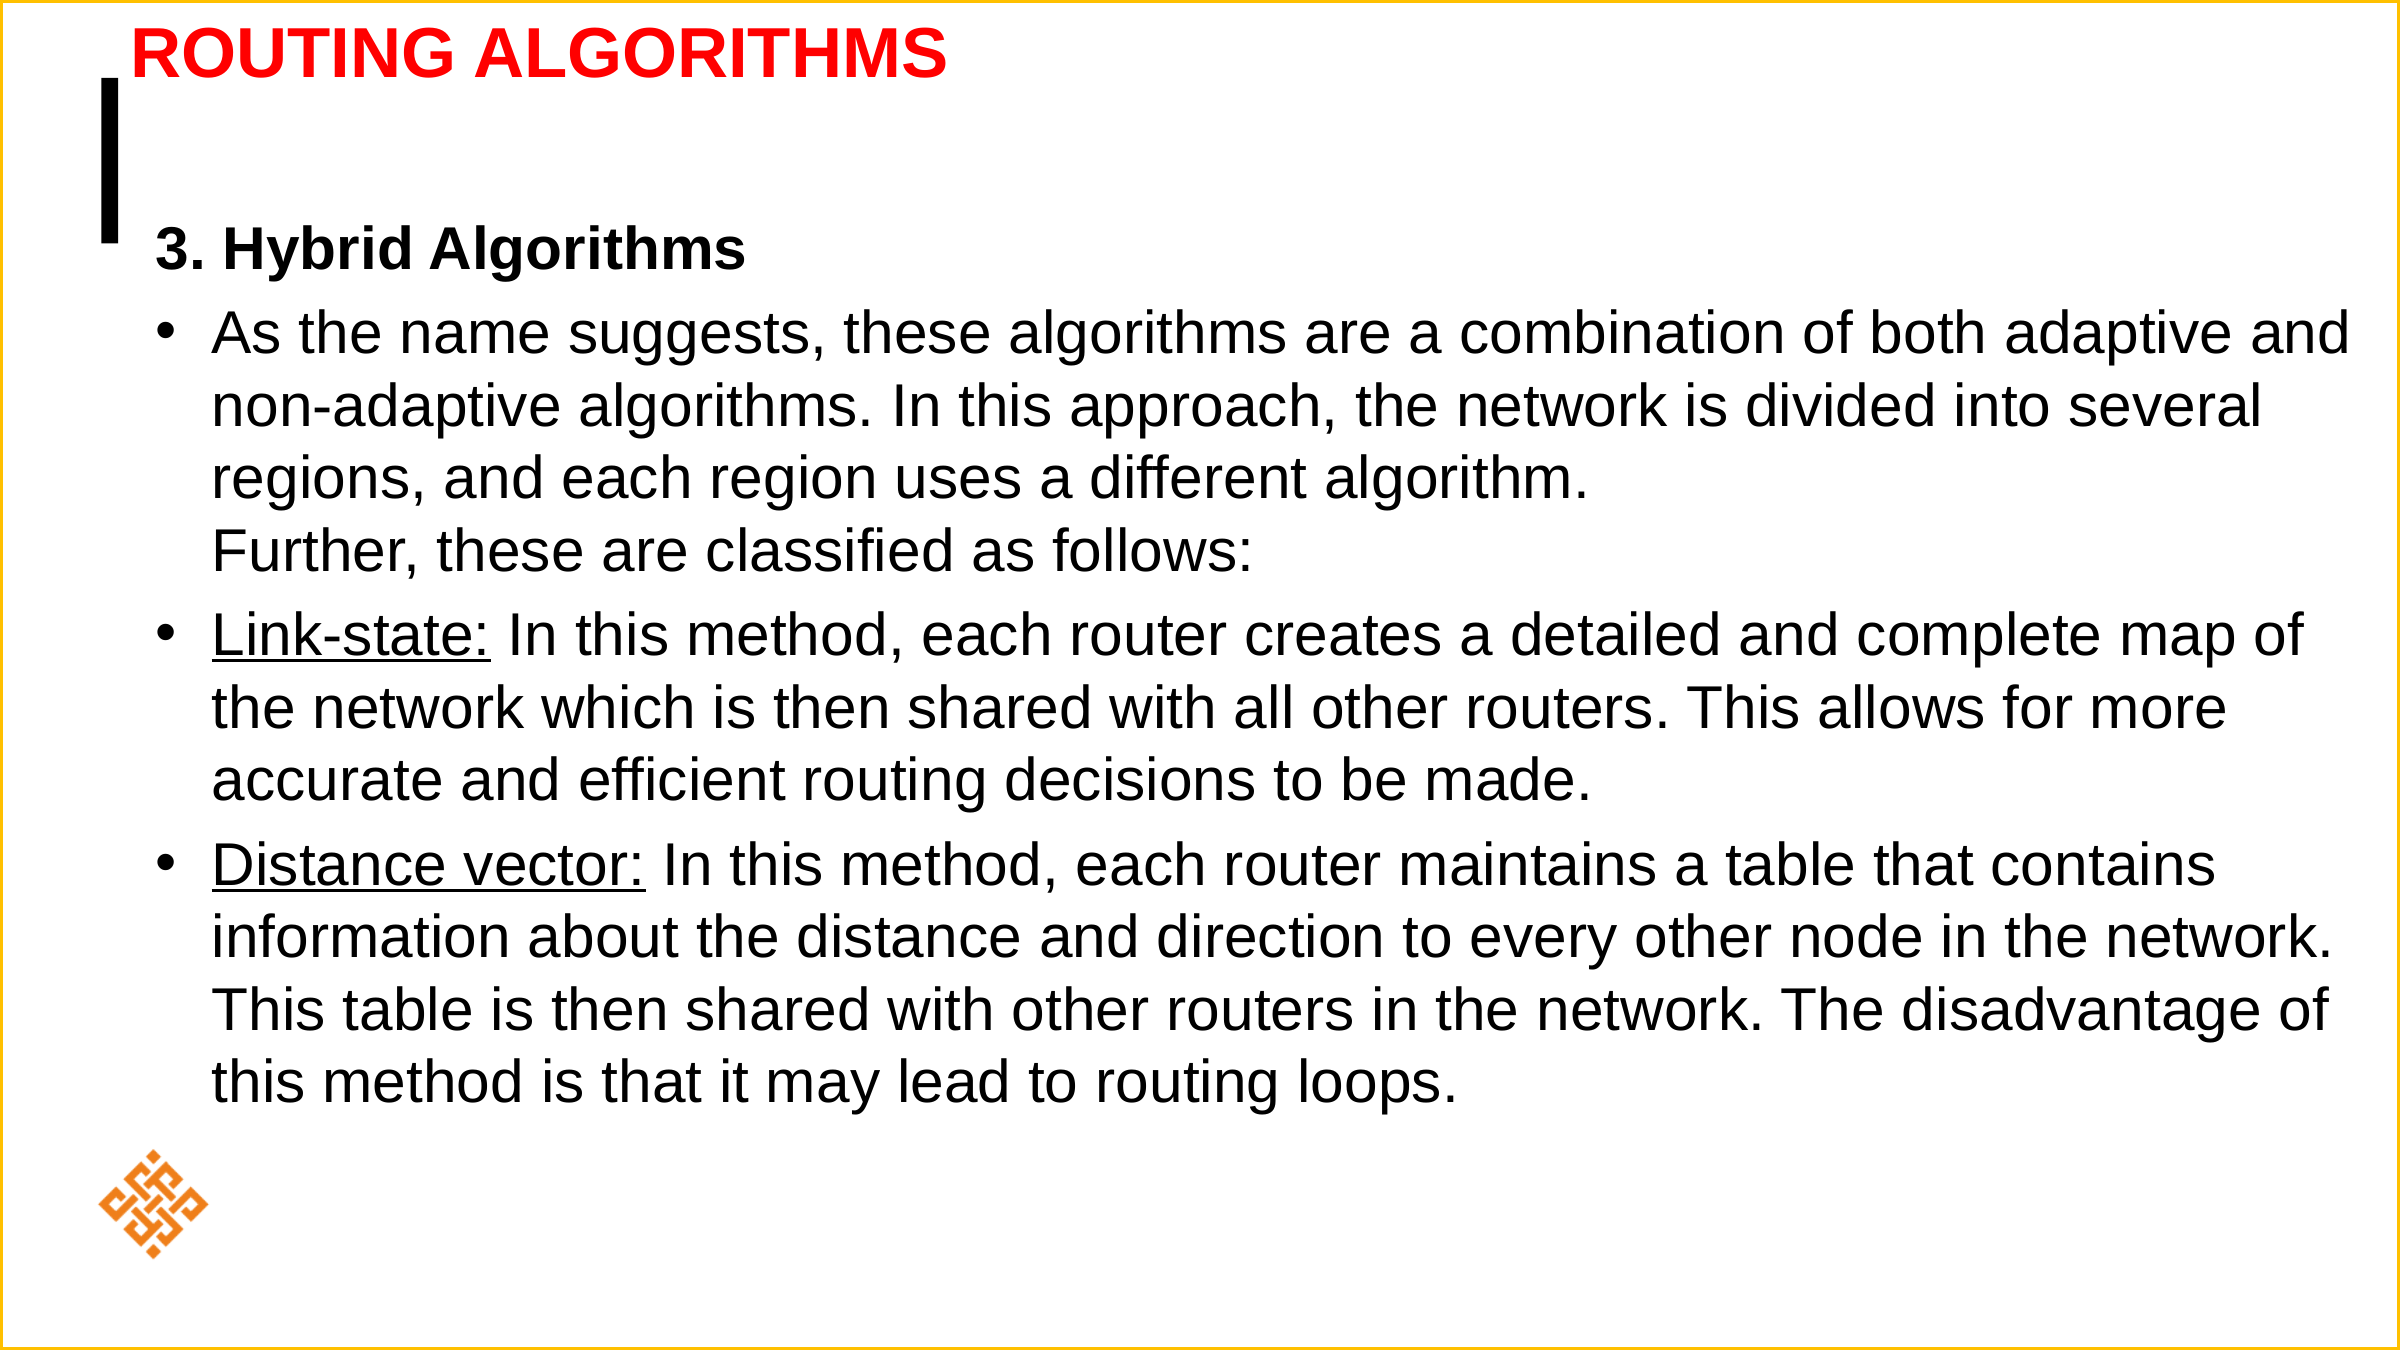

# Routing Algorithms
3. Hybrid Algorithms
As the name suggests, these algorithms are a combination of both adaptive and non-adaptive algorithms. In this approach, the network is divided into several regions, and each region uses a different algorithm. 
Further, these are classified as follows:
Link-state: In this method, each router creates a detailed and complete map of the network which is then shared with all other routers. This allows for more accurate and efficient routing decisions to be made.
Distance vector: In this method, each router maintains a table that contains information about the distance and direction to every other node in the network. This table is then shared with other routers in the network. The disadvantage of this method is that it may lead to routing loops.